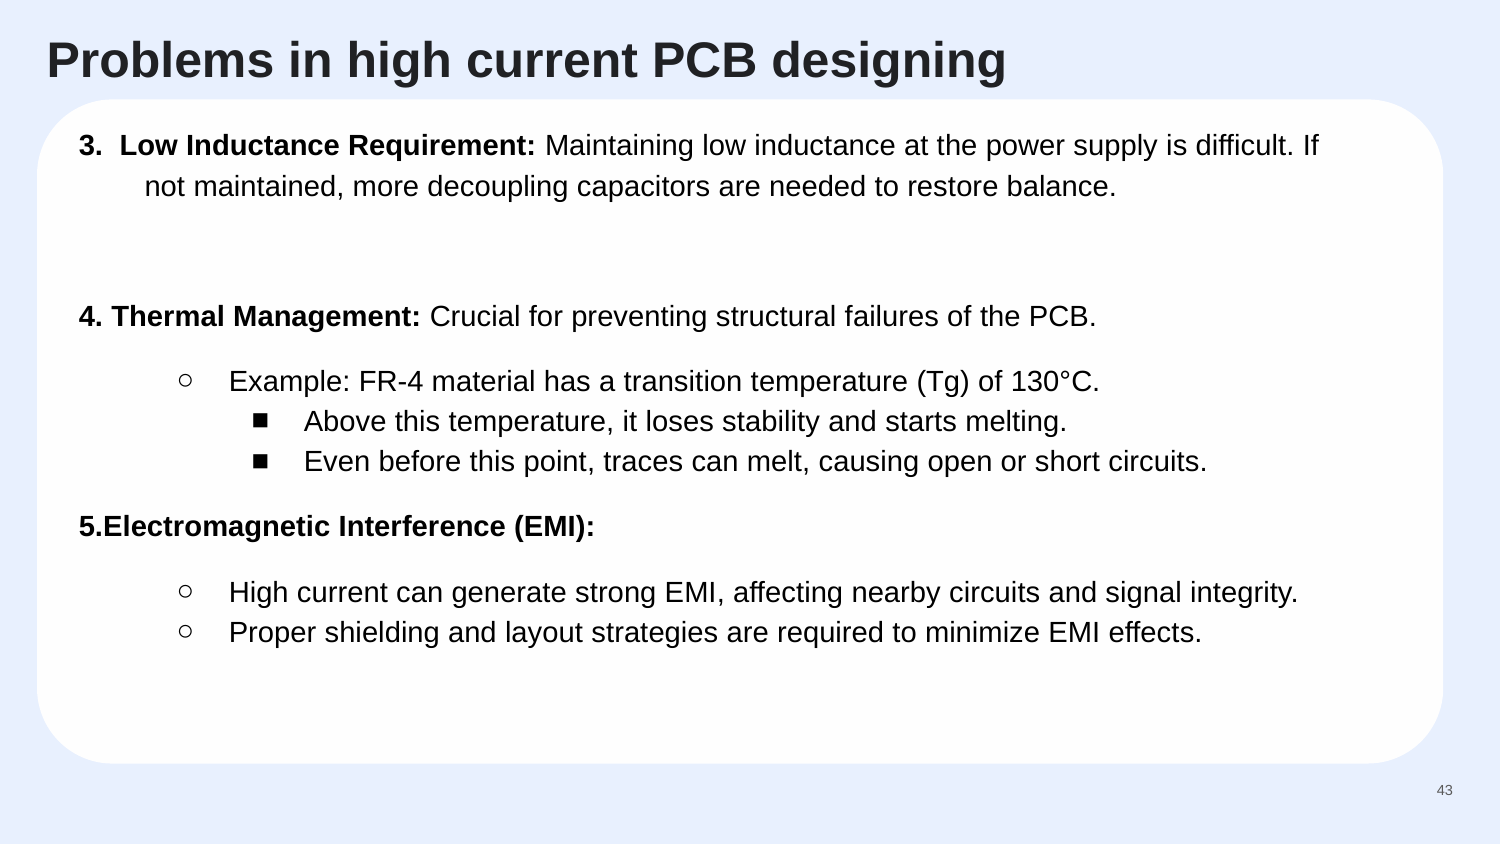

# Problems in high current PCB designing

3.  Low Inductance Requirement: Maintaining low inductance at the power supply is difficult. If               not maintained, more decoupling capacitors are needed to restore balance.

4. Thermal Management: Crucial for preventing structural failures of the PCB.
Example: FR-4 material has a transition temperature (Tg) of 130°C.
Above this temperature, it loses stability and starts melting.
Even before this point, traces can melt, causing open or short circuits.
5.Electromagnetic Interference (EMI):
High current can generate strong EMI, affecting nearby circuits and signal integrity.
Proper shielding and layout strategies are required to minimize EMI effects.
43